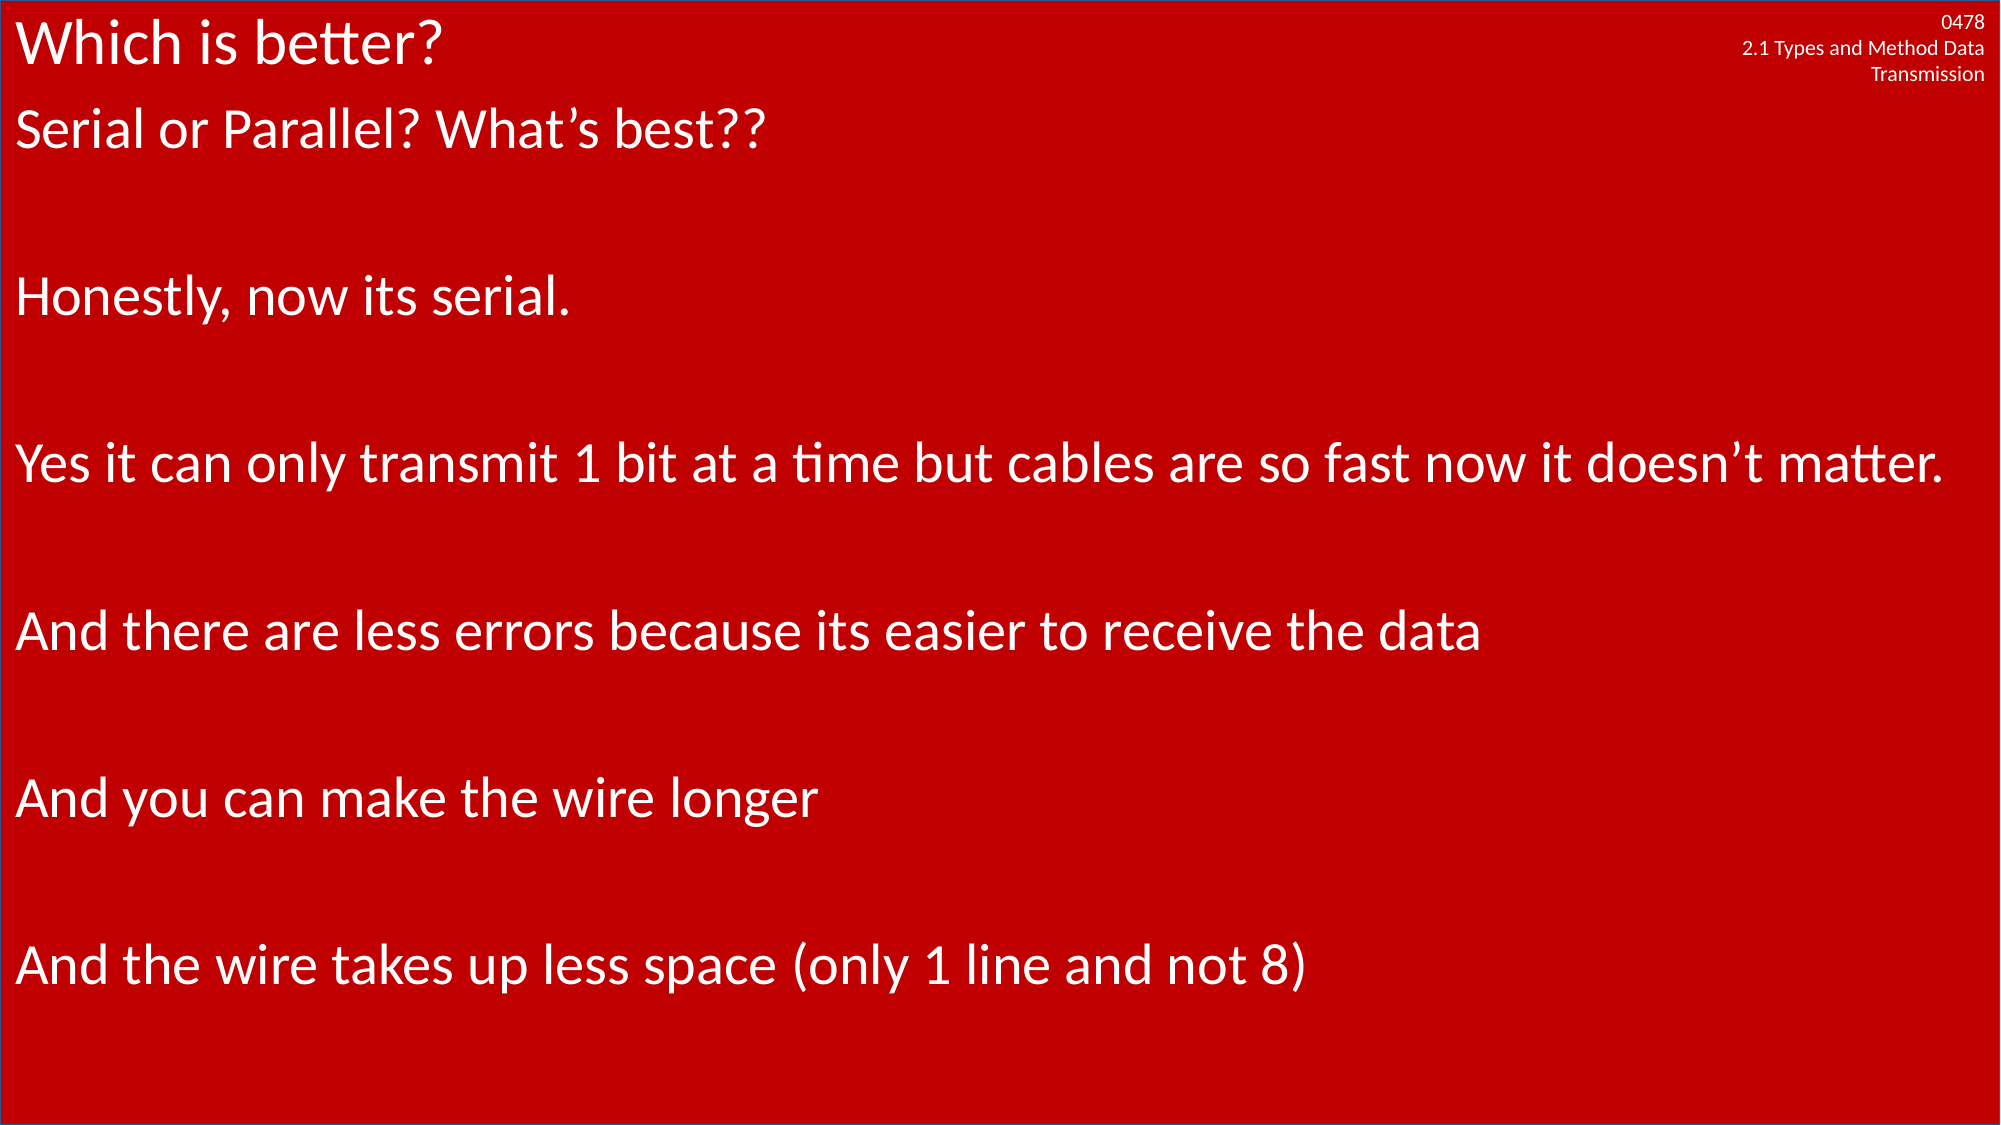

# Which is better?
Serial or Parallel? What’s best??

Honestly, now its serial.

Yes it can only transmit 1 bit at a time but cables are so fast now it doesn’t matter.

And there are less errors because its easier to receive the data

And you can make the wire longer

And the wire takes up less space (only 1 line and not 8)